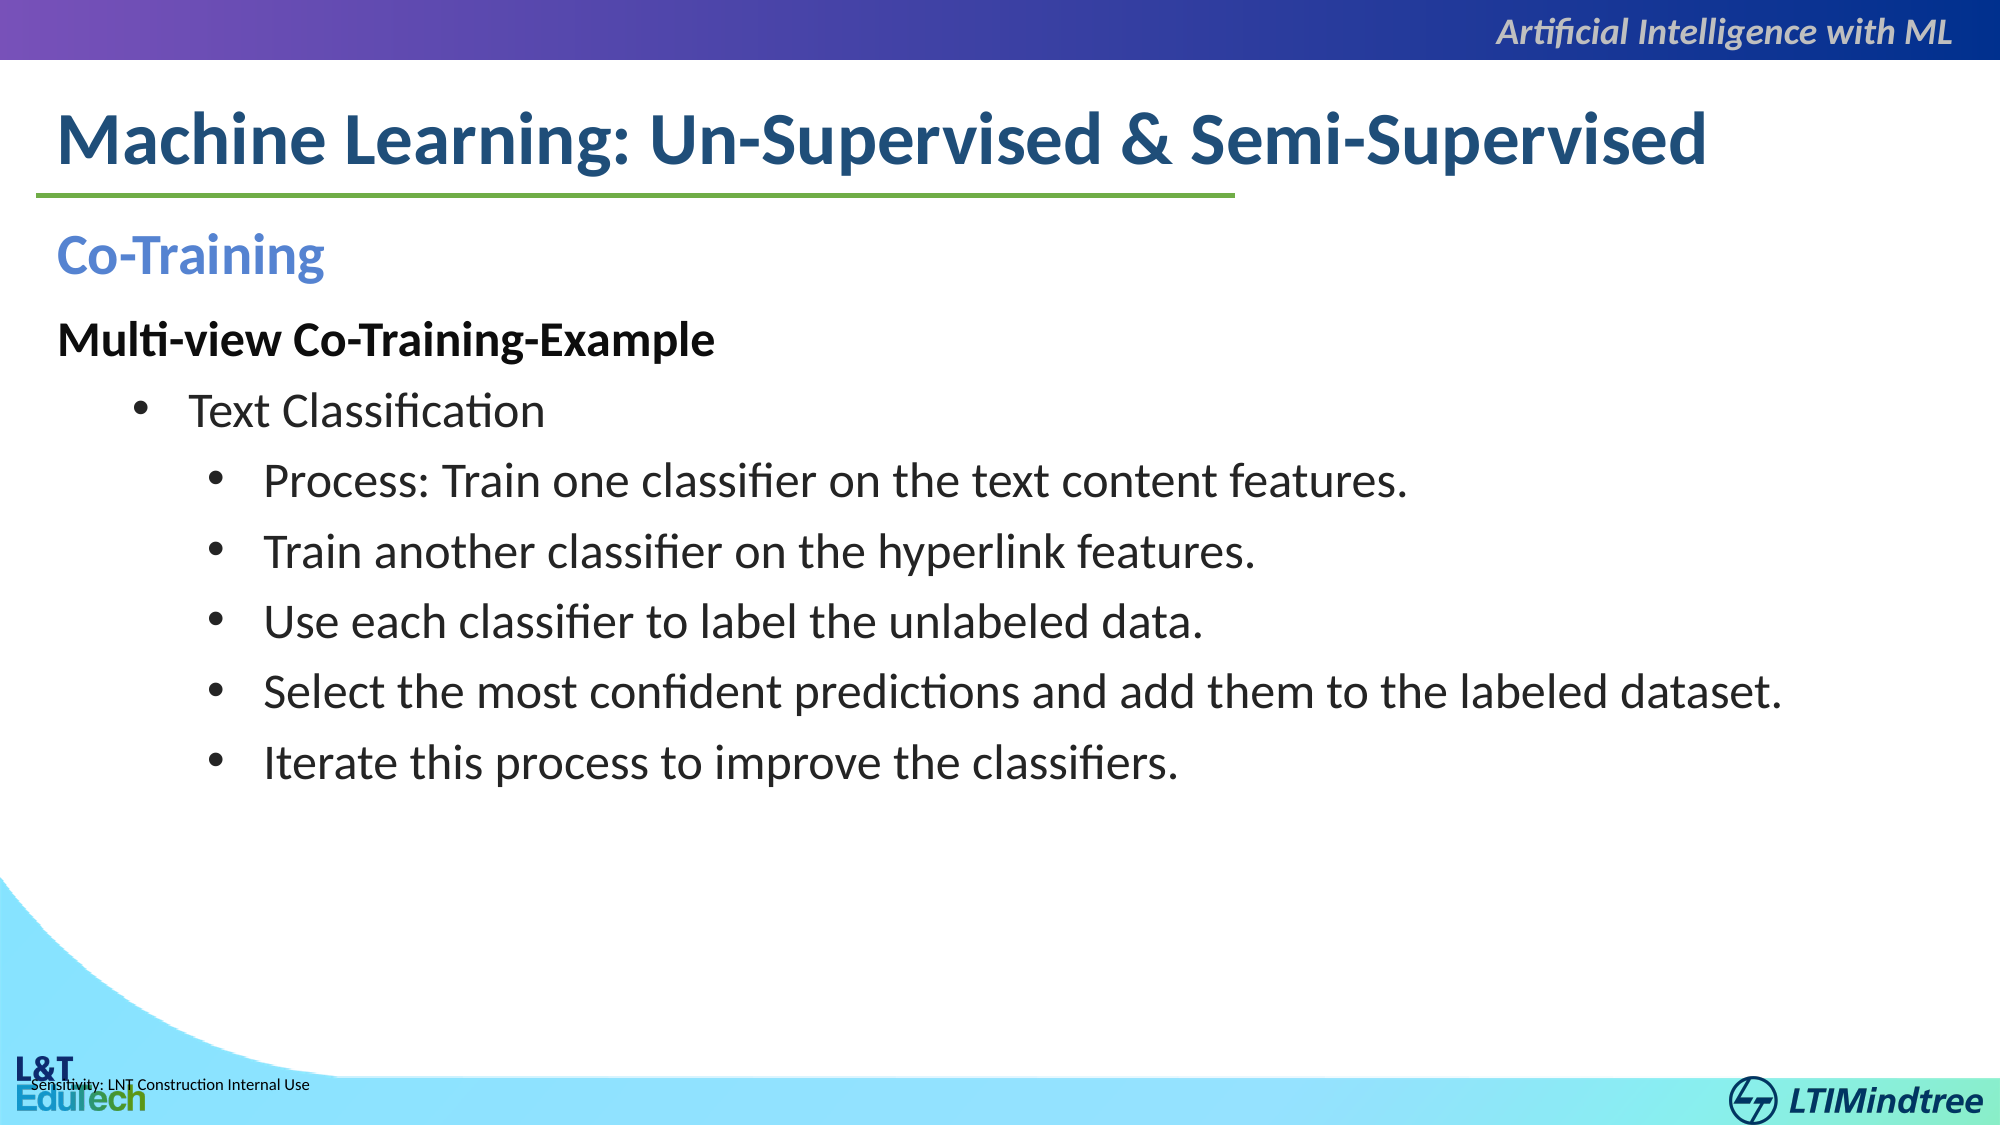

Artificial Intelligence with ML
Machine Learning: Un-Supervised & Semi-Supervised
Co-Training
Multi-view Co-Training-Example
Text Classification
Process: Train one classifier on the text content features.
Train another classifier on the hyperlink features.
Use each classifier to label the unlabeled data.
Select the most confident predictions and add them to the labeled dataset.
Iterate this process to improve the classifiers.